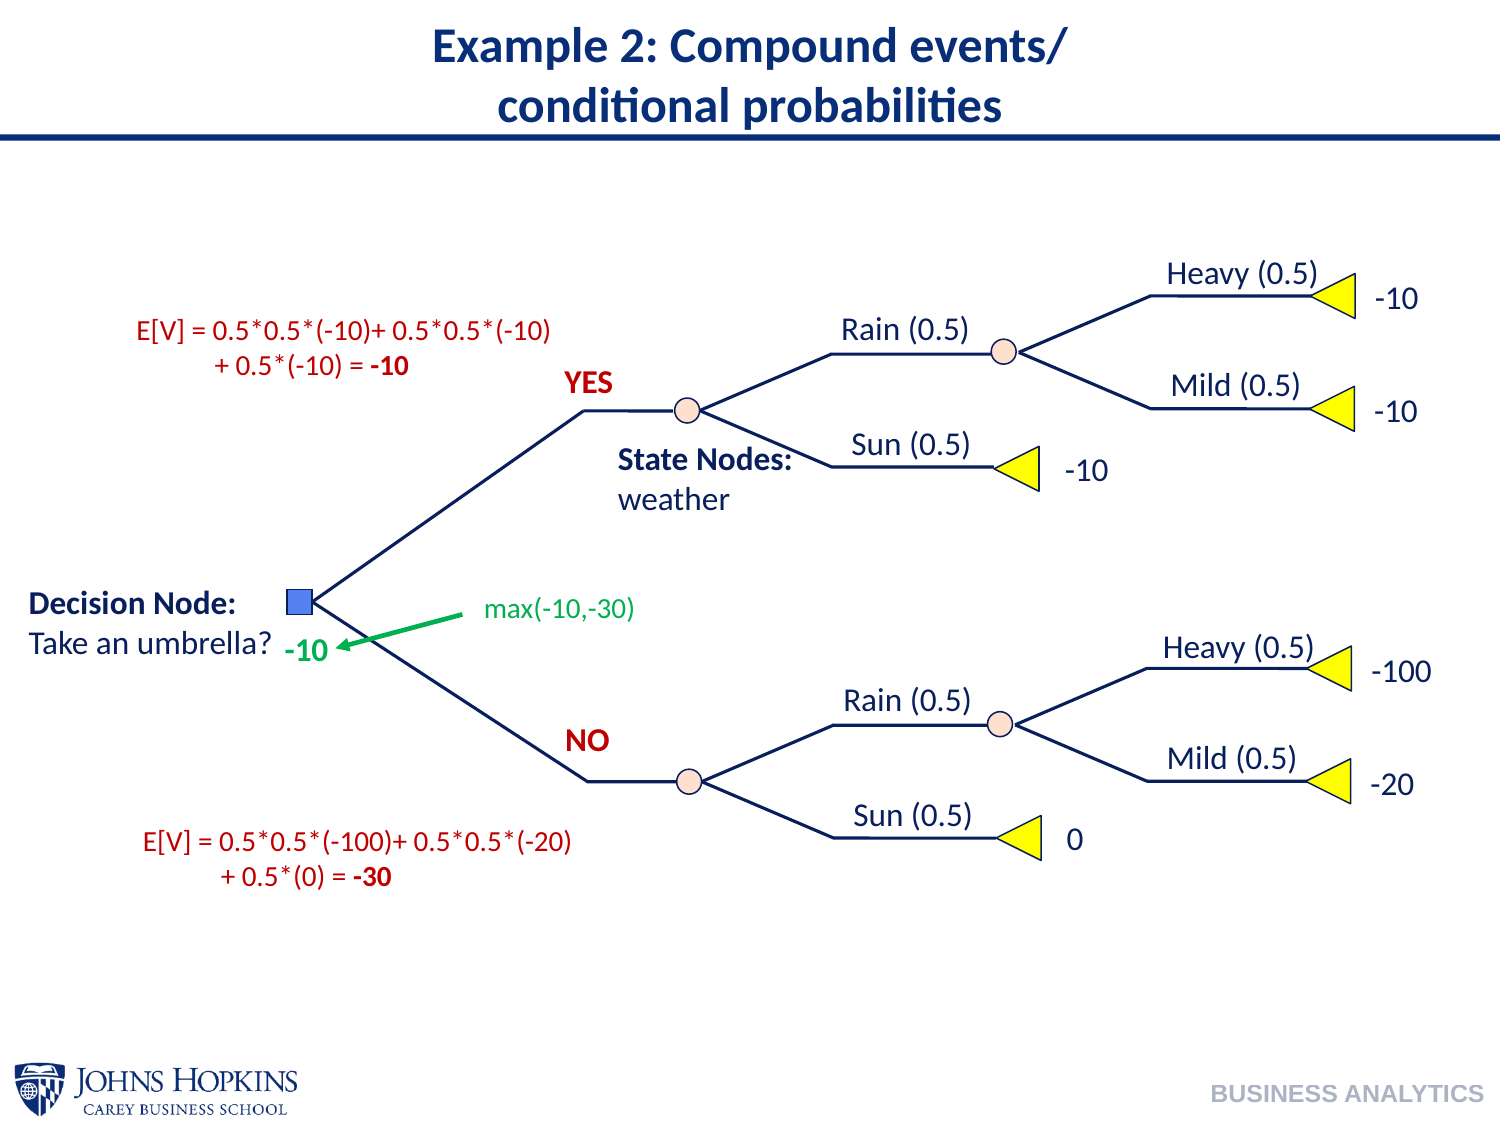

# Example 2: Compound events/ conditional probabilities
Heavy (0.5)
-10

Rain (0.5)

Sun (0.5)

E[V] = 0.5*0.5*(-10)+ 0.5*0.5*(-10)
            + 0.5*(-10) = -10

YES
Mild (0.5)
-10

State Nodes:
weather
-10

Decision Node:
Take an umbrella?
max(-10,-30)

Heavy (0.5)
-10
-100

Rain (0.5)

Sun (0.5)

NO

Mild (0.5)
-20

0
E[V] = 0.5*0.5*(-100)+ 0.5*0.5*(-20)
            + 0.5*(0) = -30